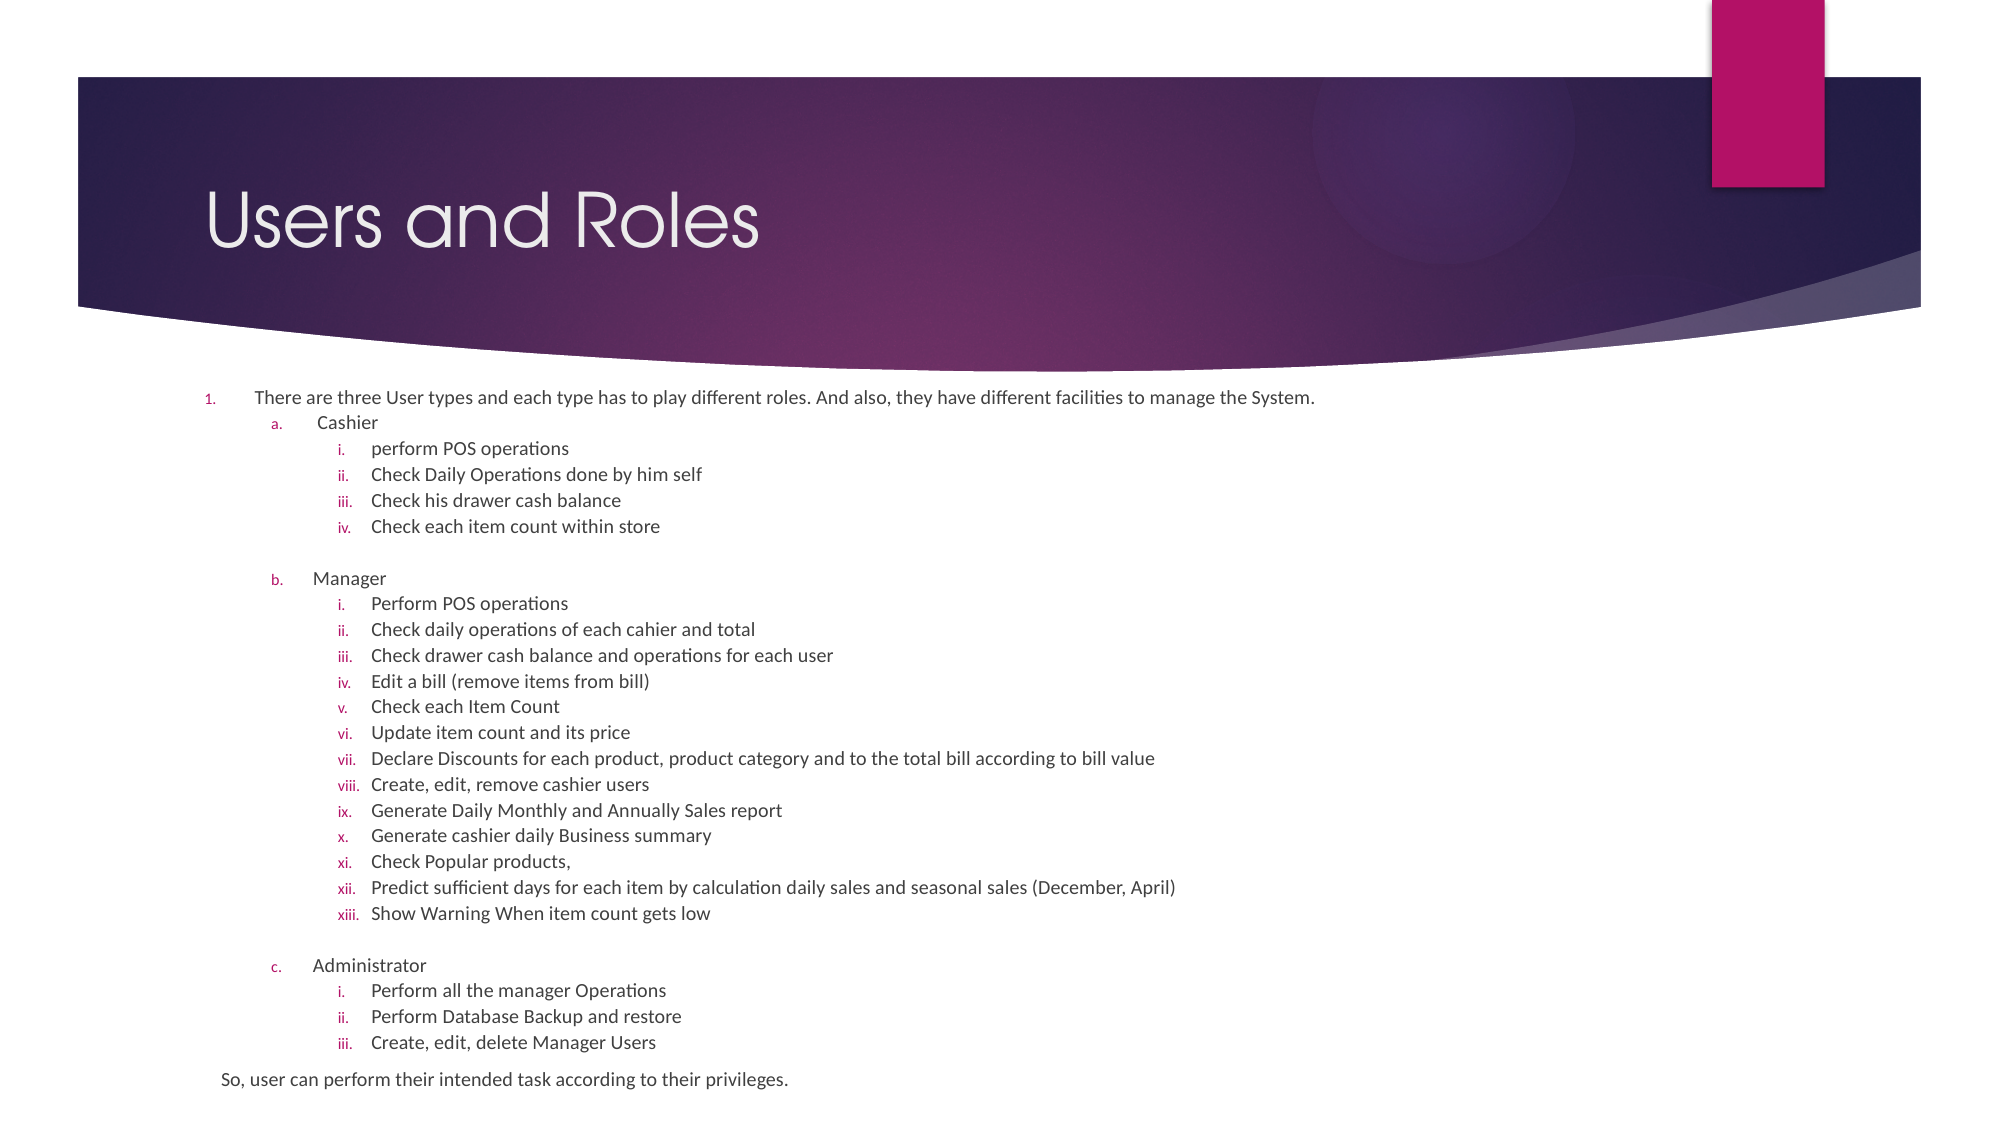

# Users and Roles
There are three User types and each type has to play different roles. And also, they have different facilities to manage the System.
 Cashier
perform POS operations
Check Daily Operations done by him self
Check his drawer cash balance
Check each item count within store

Manager
Perform POS operations
Check daily operations of each cahier and total
Check drawer cash balance and operations for each user
Edit a bill (remove items from bill)
Check each Item Count
Update item count and its price
Declare Discounts for each product, product category and to the total bill according to bill value
Create, edit, remove cashier users
Generate Daily Monthly and Annually Sales report
Generate cashier daily Business summary
Check Popular products,
Predict sufficient days for each item by calculation daily sales and seasonal sales (December, April)
Show Warning When item count gets low

Administrator
Perform all the manager Operations
Perform Database Backup and restore
Create, edit, delete Manager Users
So, user can perform their intended task according to their privileges.